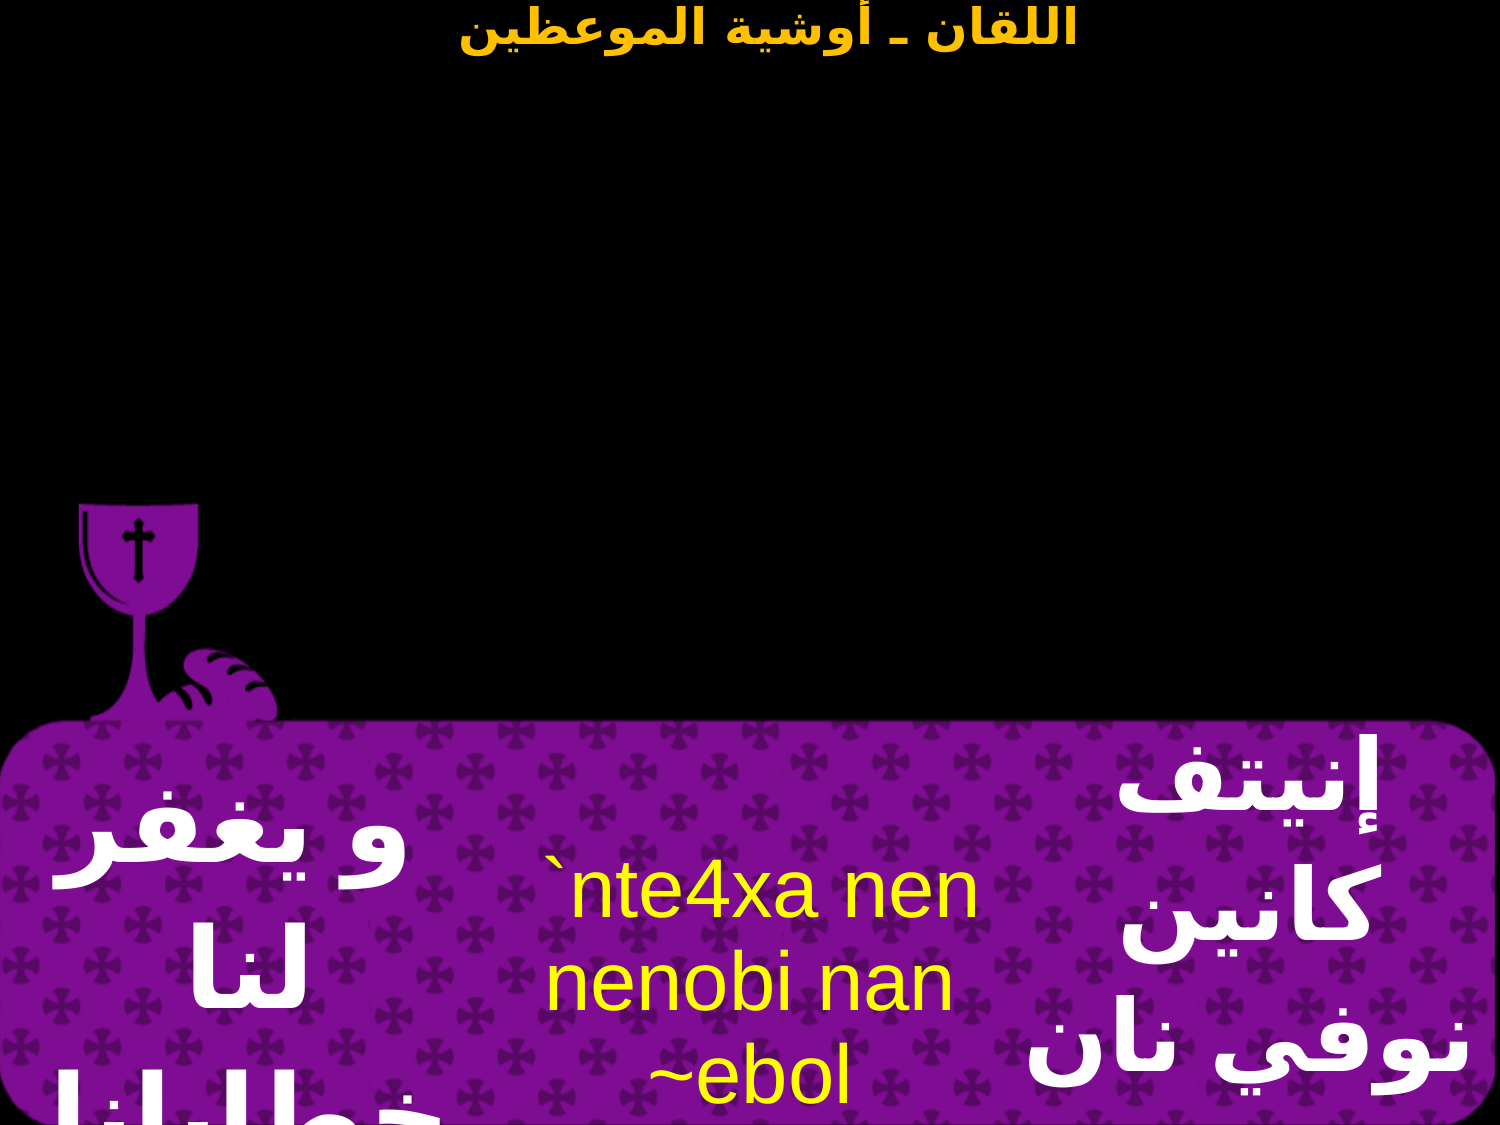

| و يغفر لنا خطايانا | `nte4xa nen nenobi nan ~ebol | إنيتف كانين نوفي نان إيفول |
| --- | --- | --- |